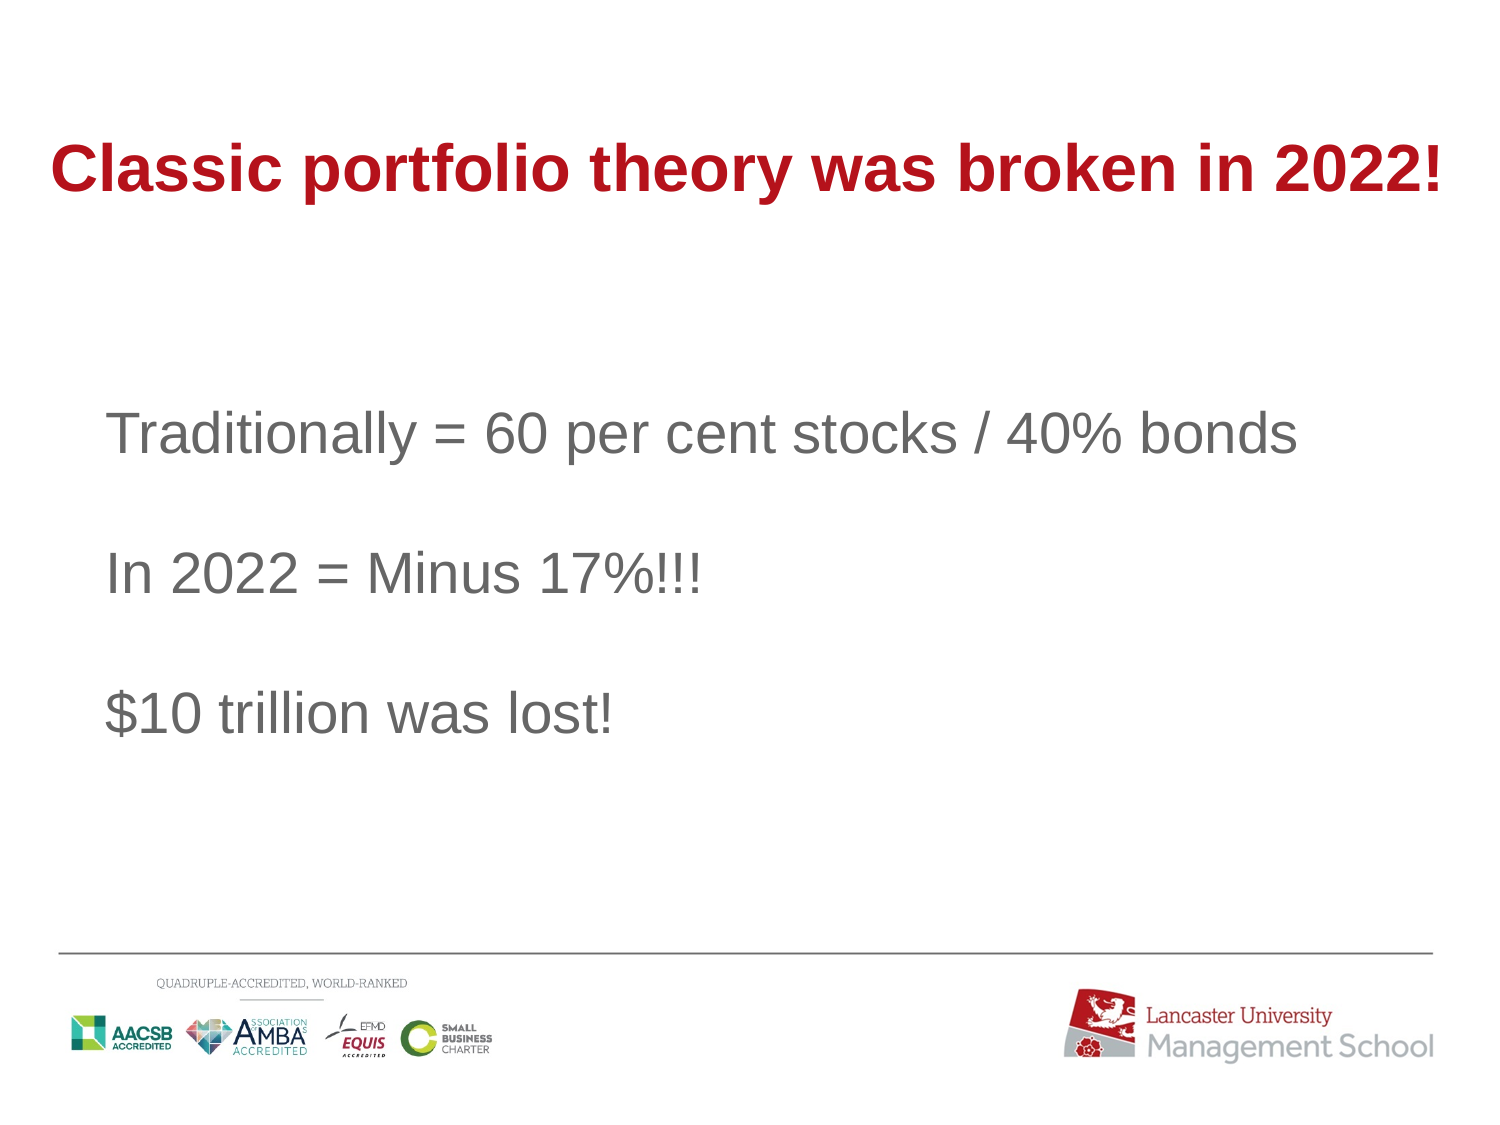

Classic portfolio theory was broken in 2022!
Traditionally = 60 per cent stocks / 40% bonds

In 2022 = Minus 17%!!!

$10 trillion was lost!